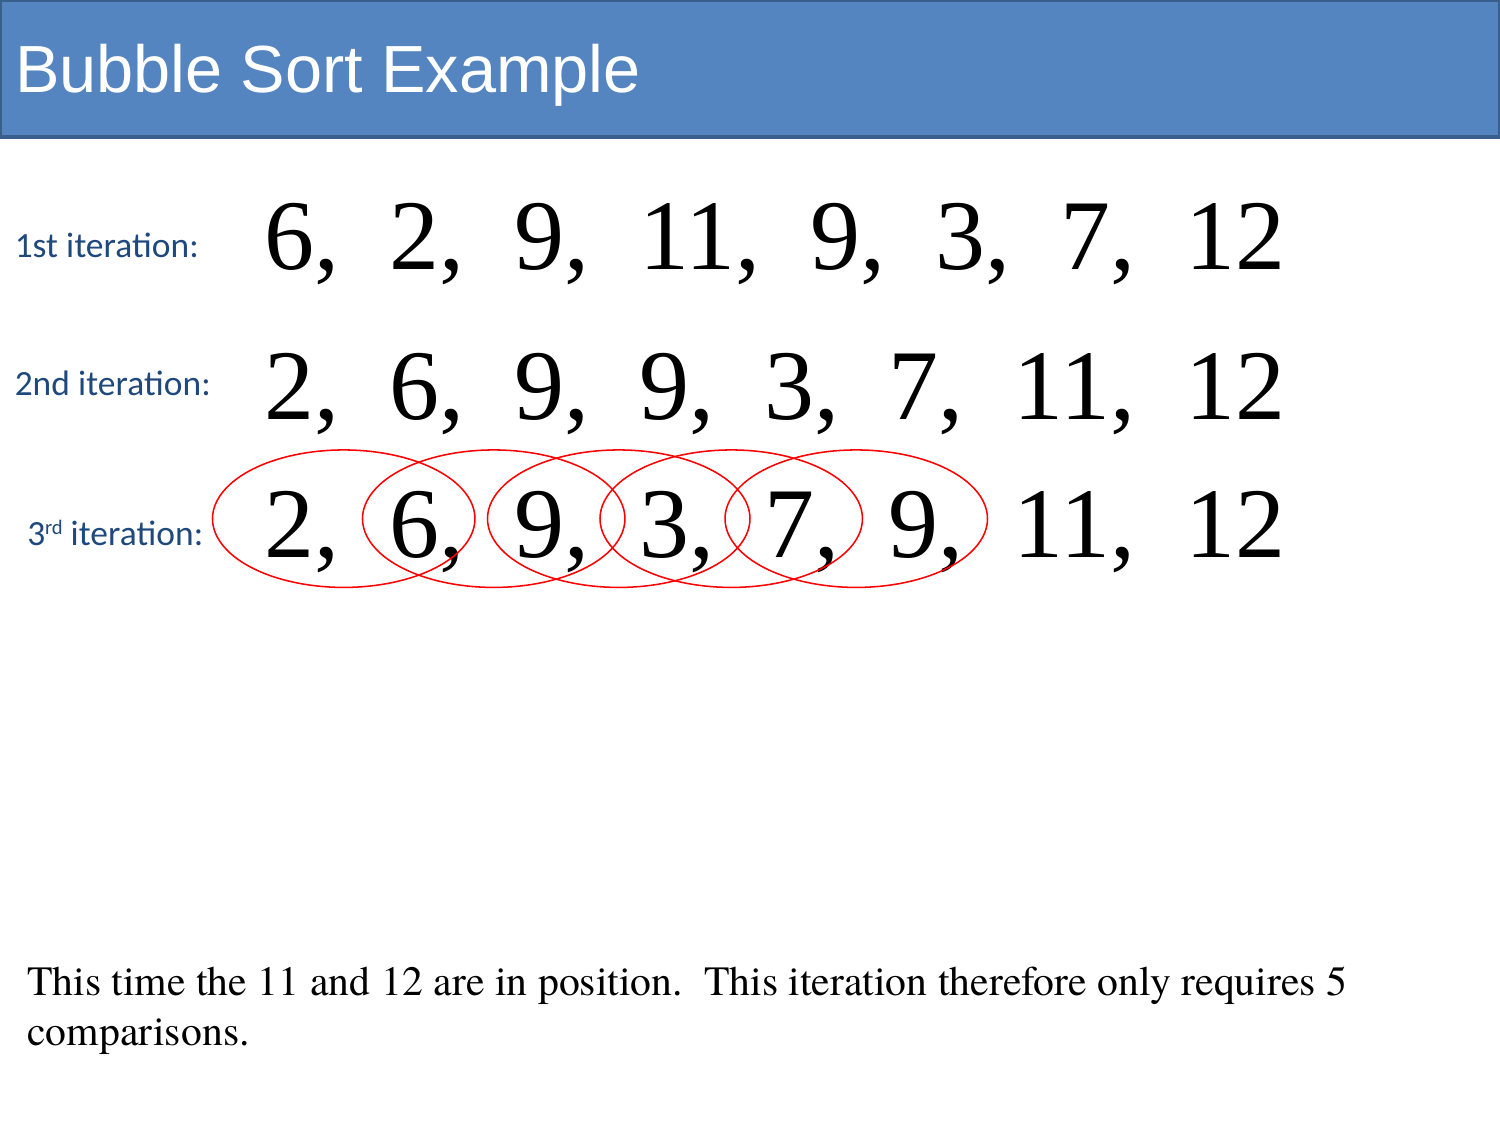

# Bubble Sort Example
6,  2,  9,  11,  9,  3,  7,  12
1st iteration:
2,  6,  9,  9,  3,  7,  11,  12
2nd iteration:

2,  6,  9,  9,  3,  7,  11,  12
2,  6,  9,  3,  9,  7,  11,  12
2,  6,  9,  3,  7,  9,  11,  12

3rd iteration:
This time the 11 and 12 are in position.  This iteration therefore only requires 5 comparisons.